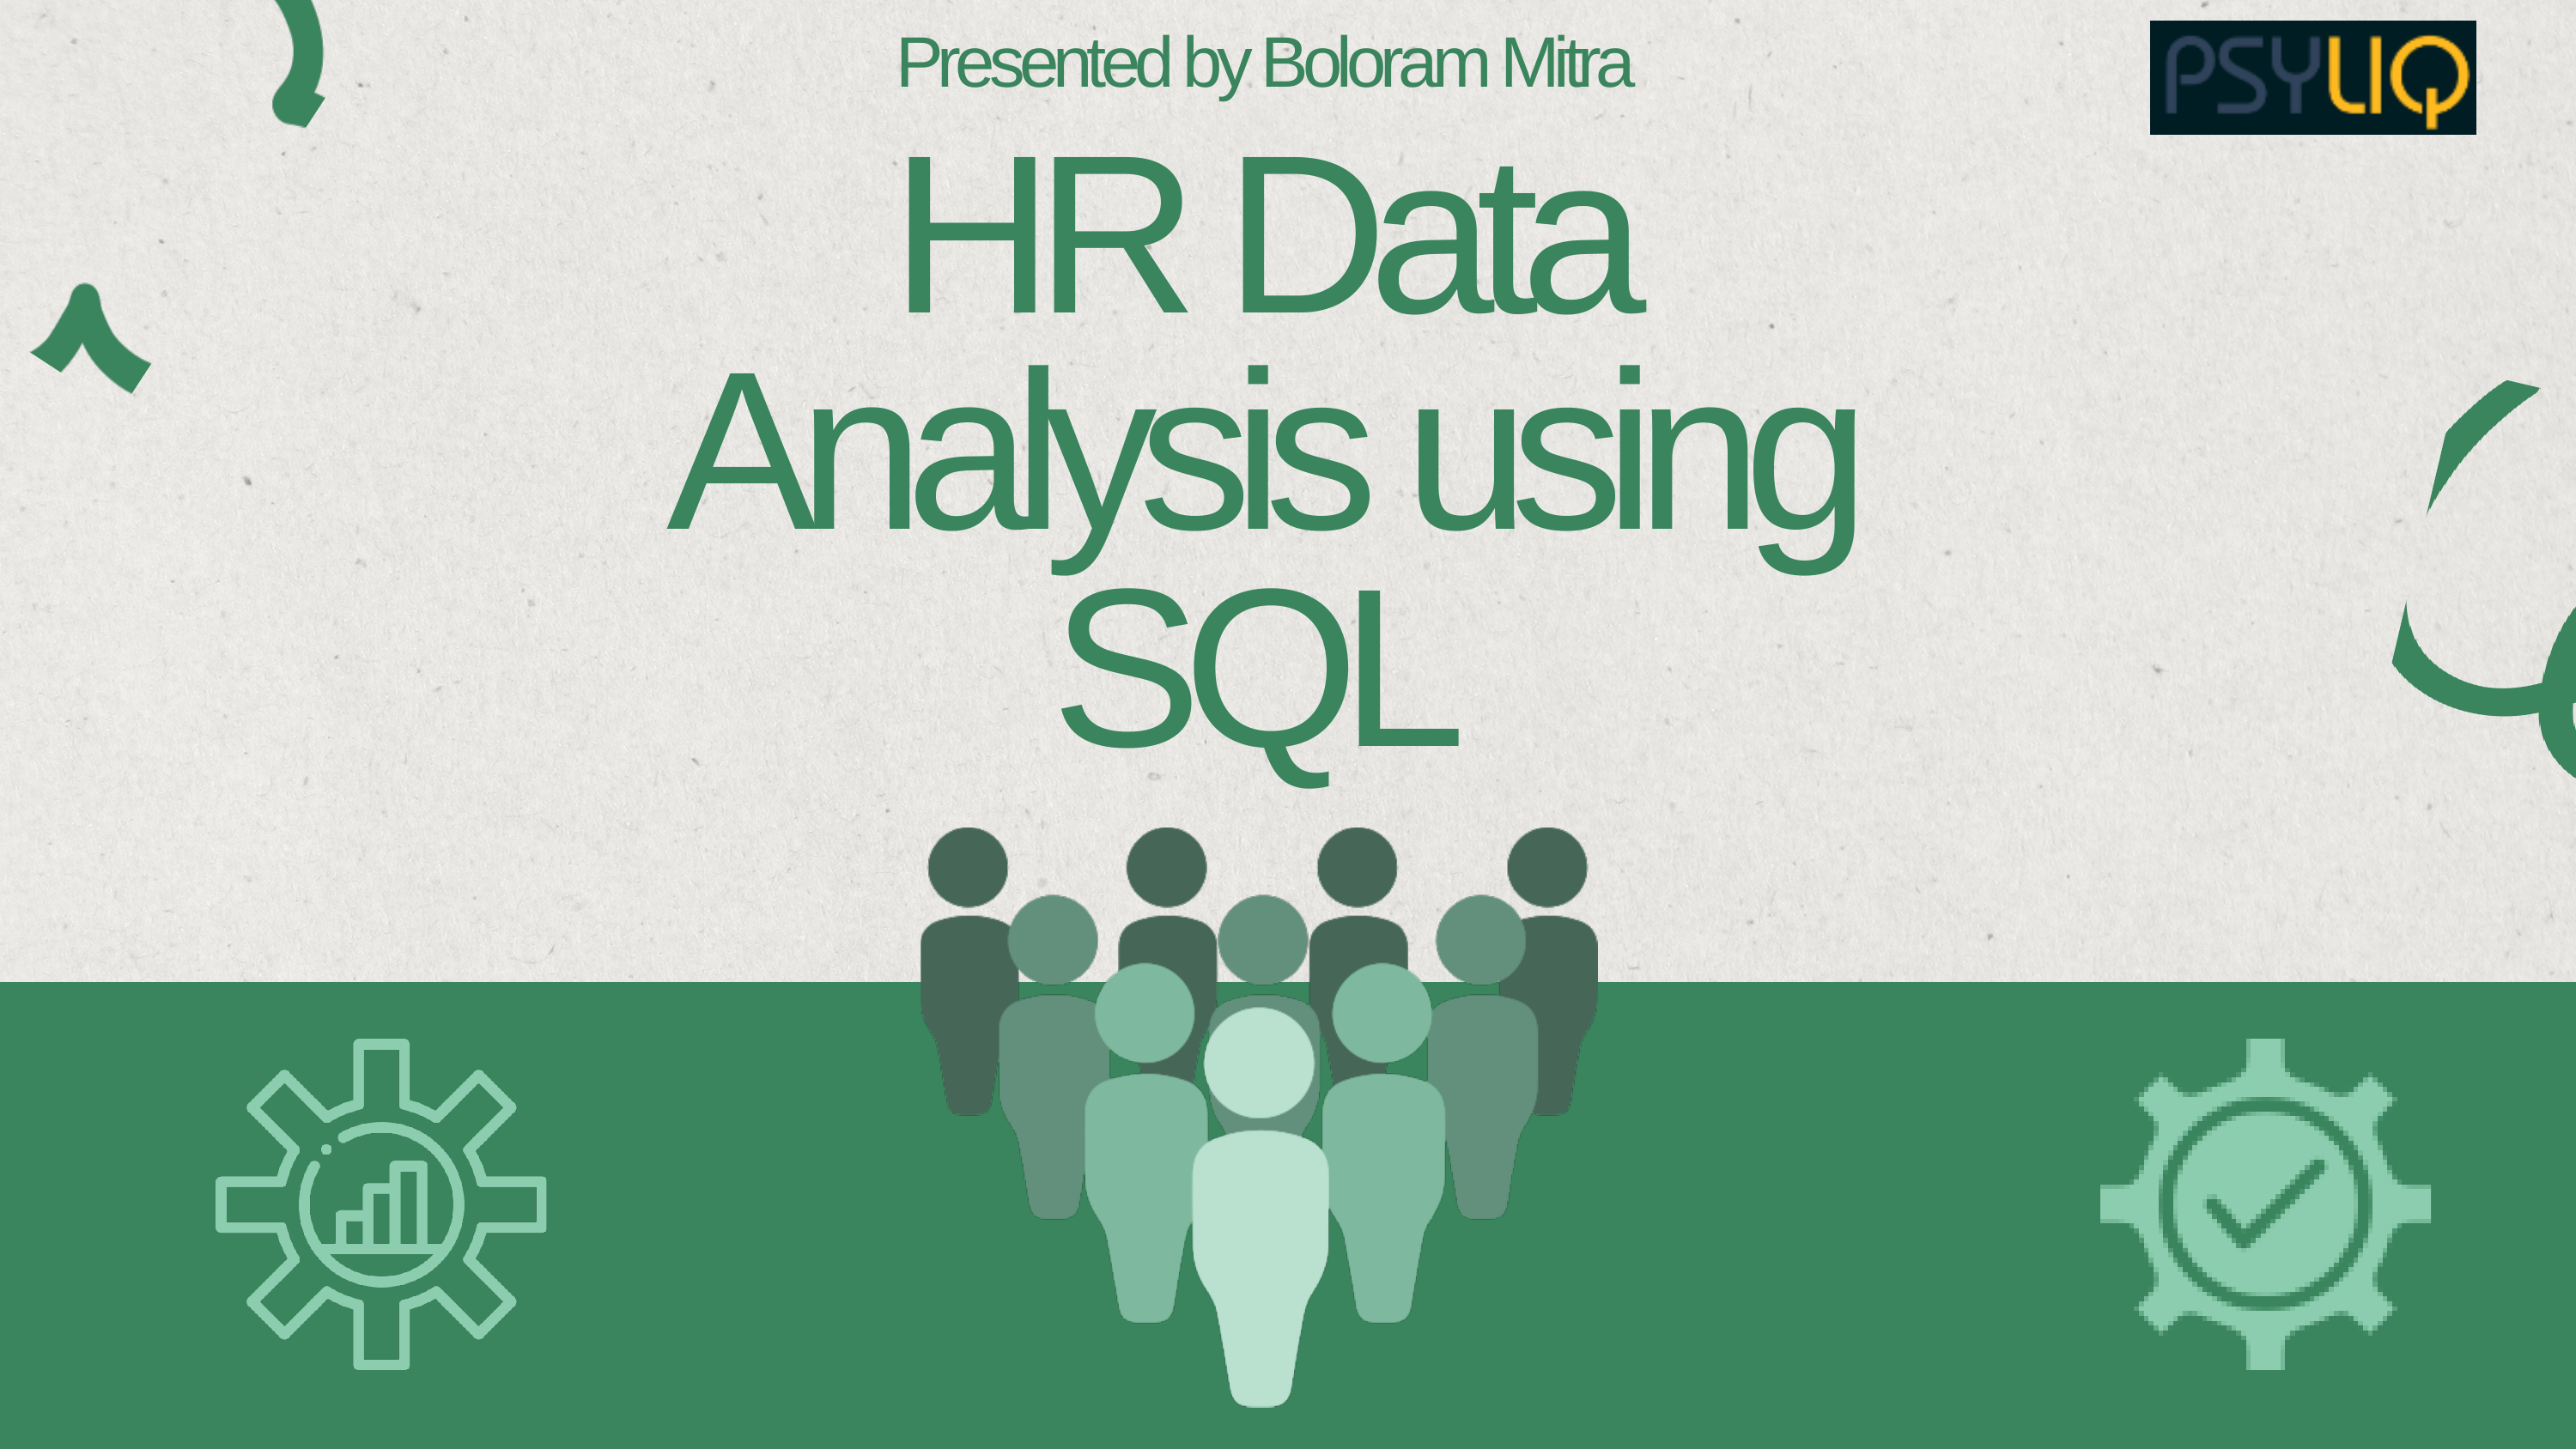

Presented by Boloram Mitra
HR Data Analysis using SQL